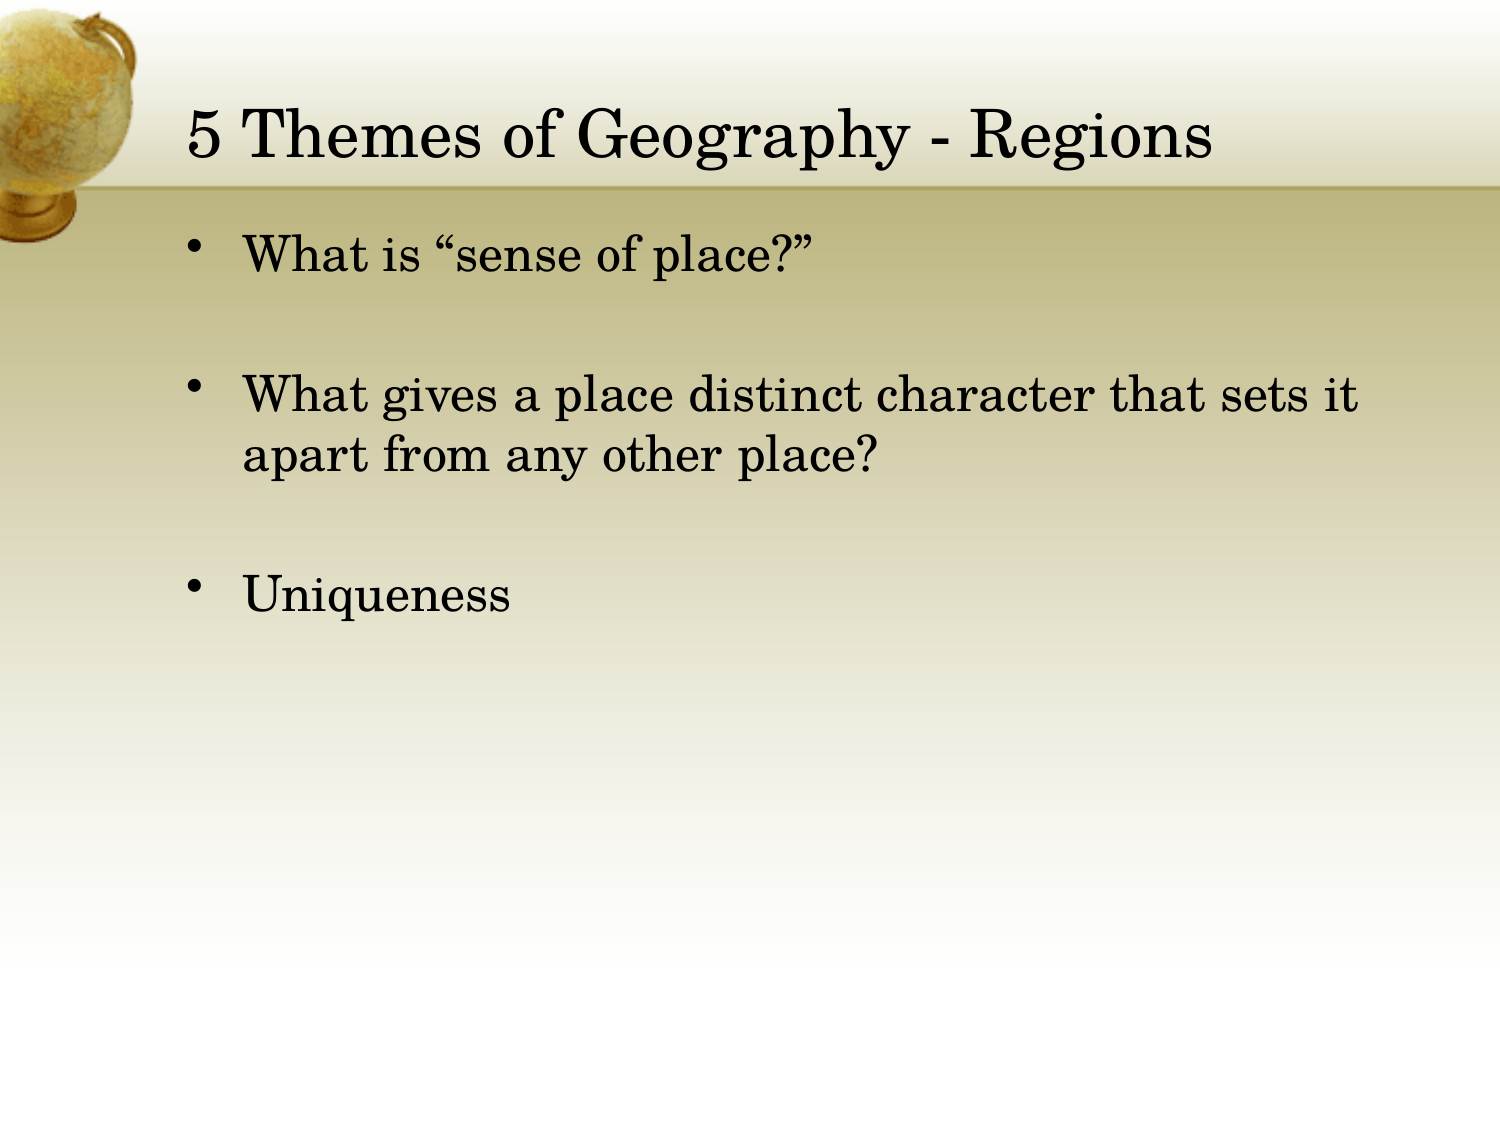

# 5 Themes of Geography - Regions
What is “sense of place?”

What gives a place distinct character that sets it apart from any other place?

Uniqueness